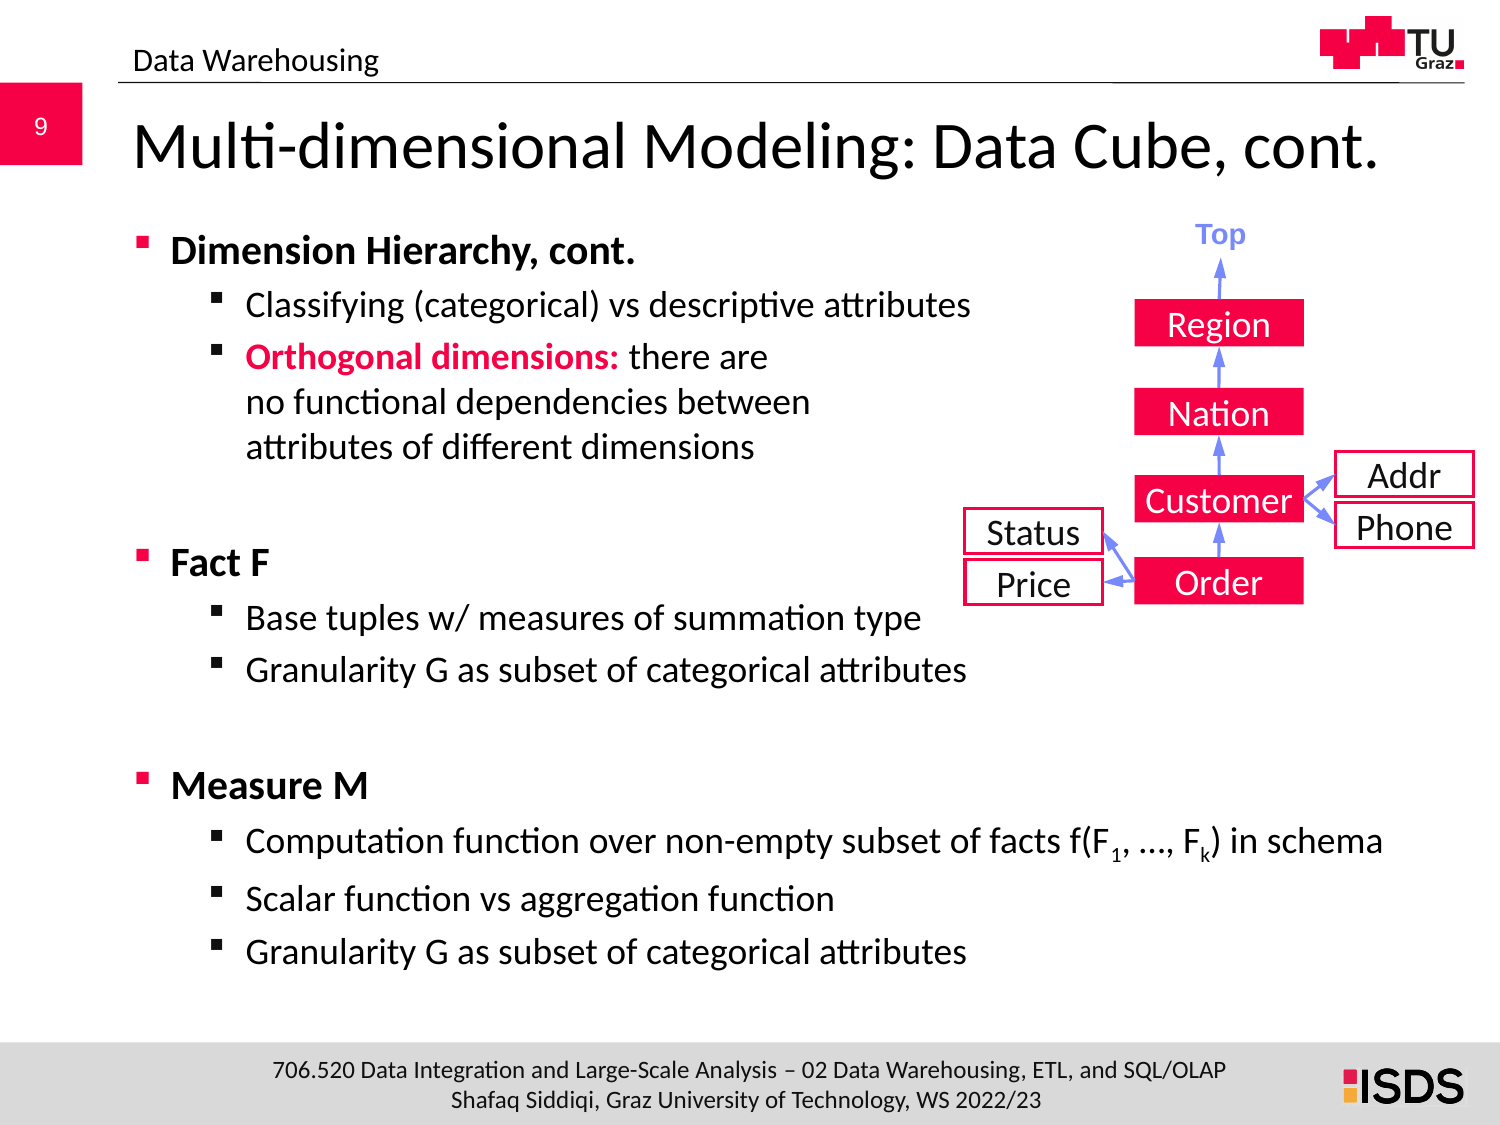

Data Warehousing
# Multi-dimensional Modeling: Data Cube, cont.
Top
Dimension Hierarchy, cont.
Classifying (categorical) vs descriptive attributes
Orthogonal dimensions: there are
no functional dependencies between
attributes of different dimensions

Fact F
Base tuples w/ measures of summation type
Granularity G as subset of categorical attributes

Measure M
Computation function over non-empty subset of facts f(F1, …, Fk) in schema
Scalar function vs aggregation function
Granularity G as subset of categorical attributes
Region
Nation
Addr
Customer
Phone
Status
Order
Price